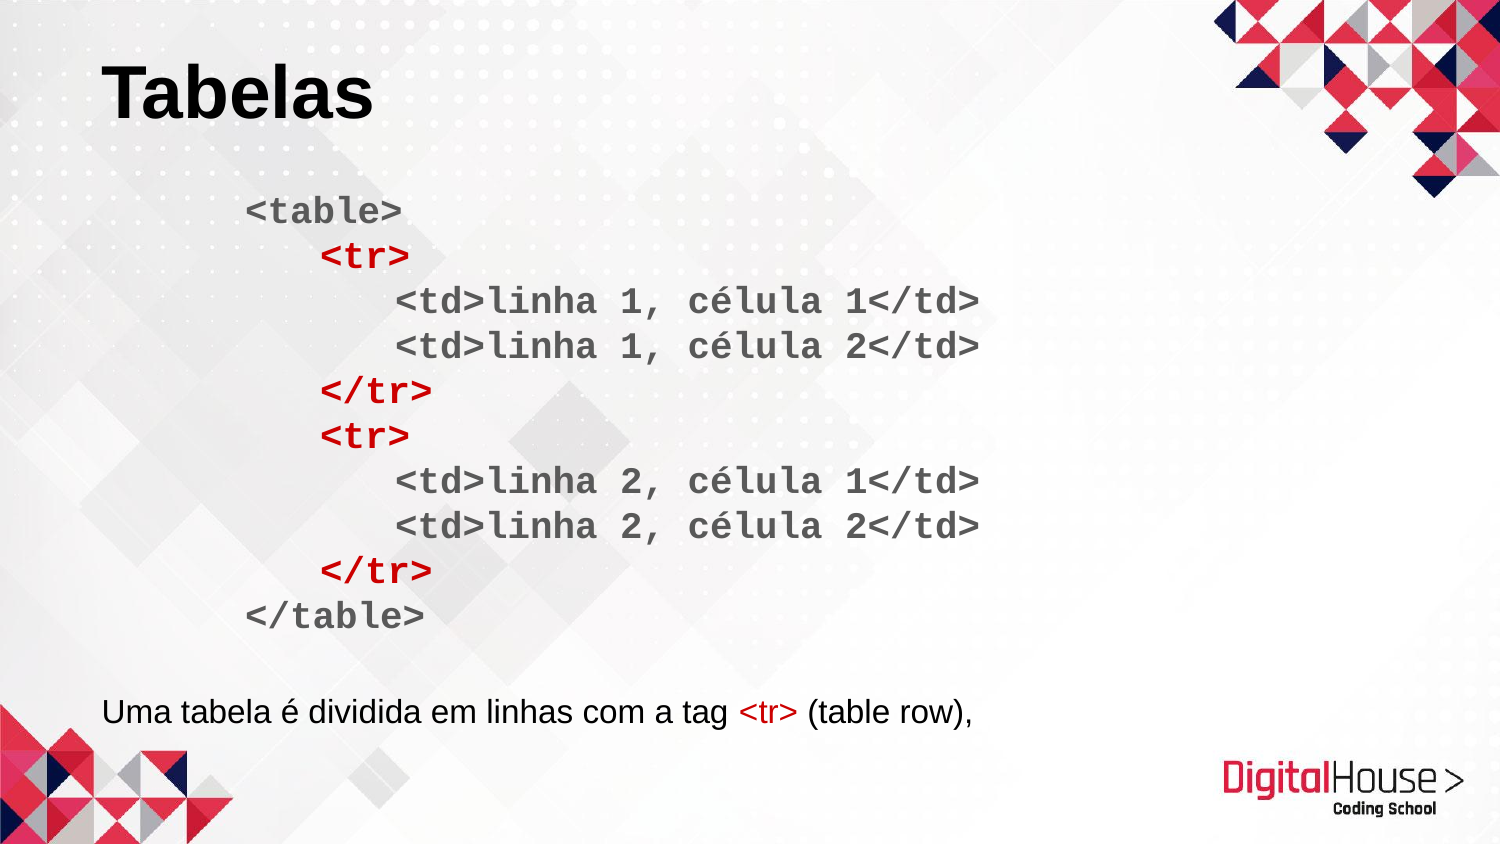

Tabelas
<table>
<tr>
<td>linha 1, célula 1</td>
<td>linha 1, célula 2</td>
</tr>
<tr>
<td>linha 2, célula 1</td>
<td>linha 2, célula 2</td>
</tr>
</table>
Uma tabela é dividida em linhas com a tag <tr> (table row),